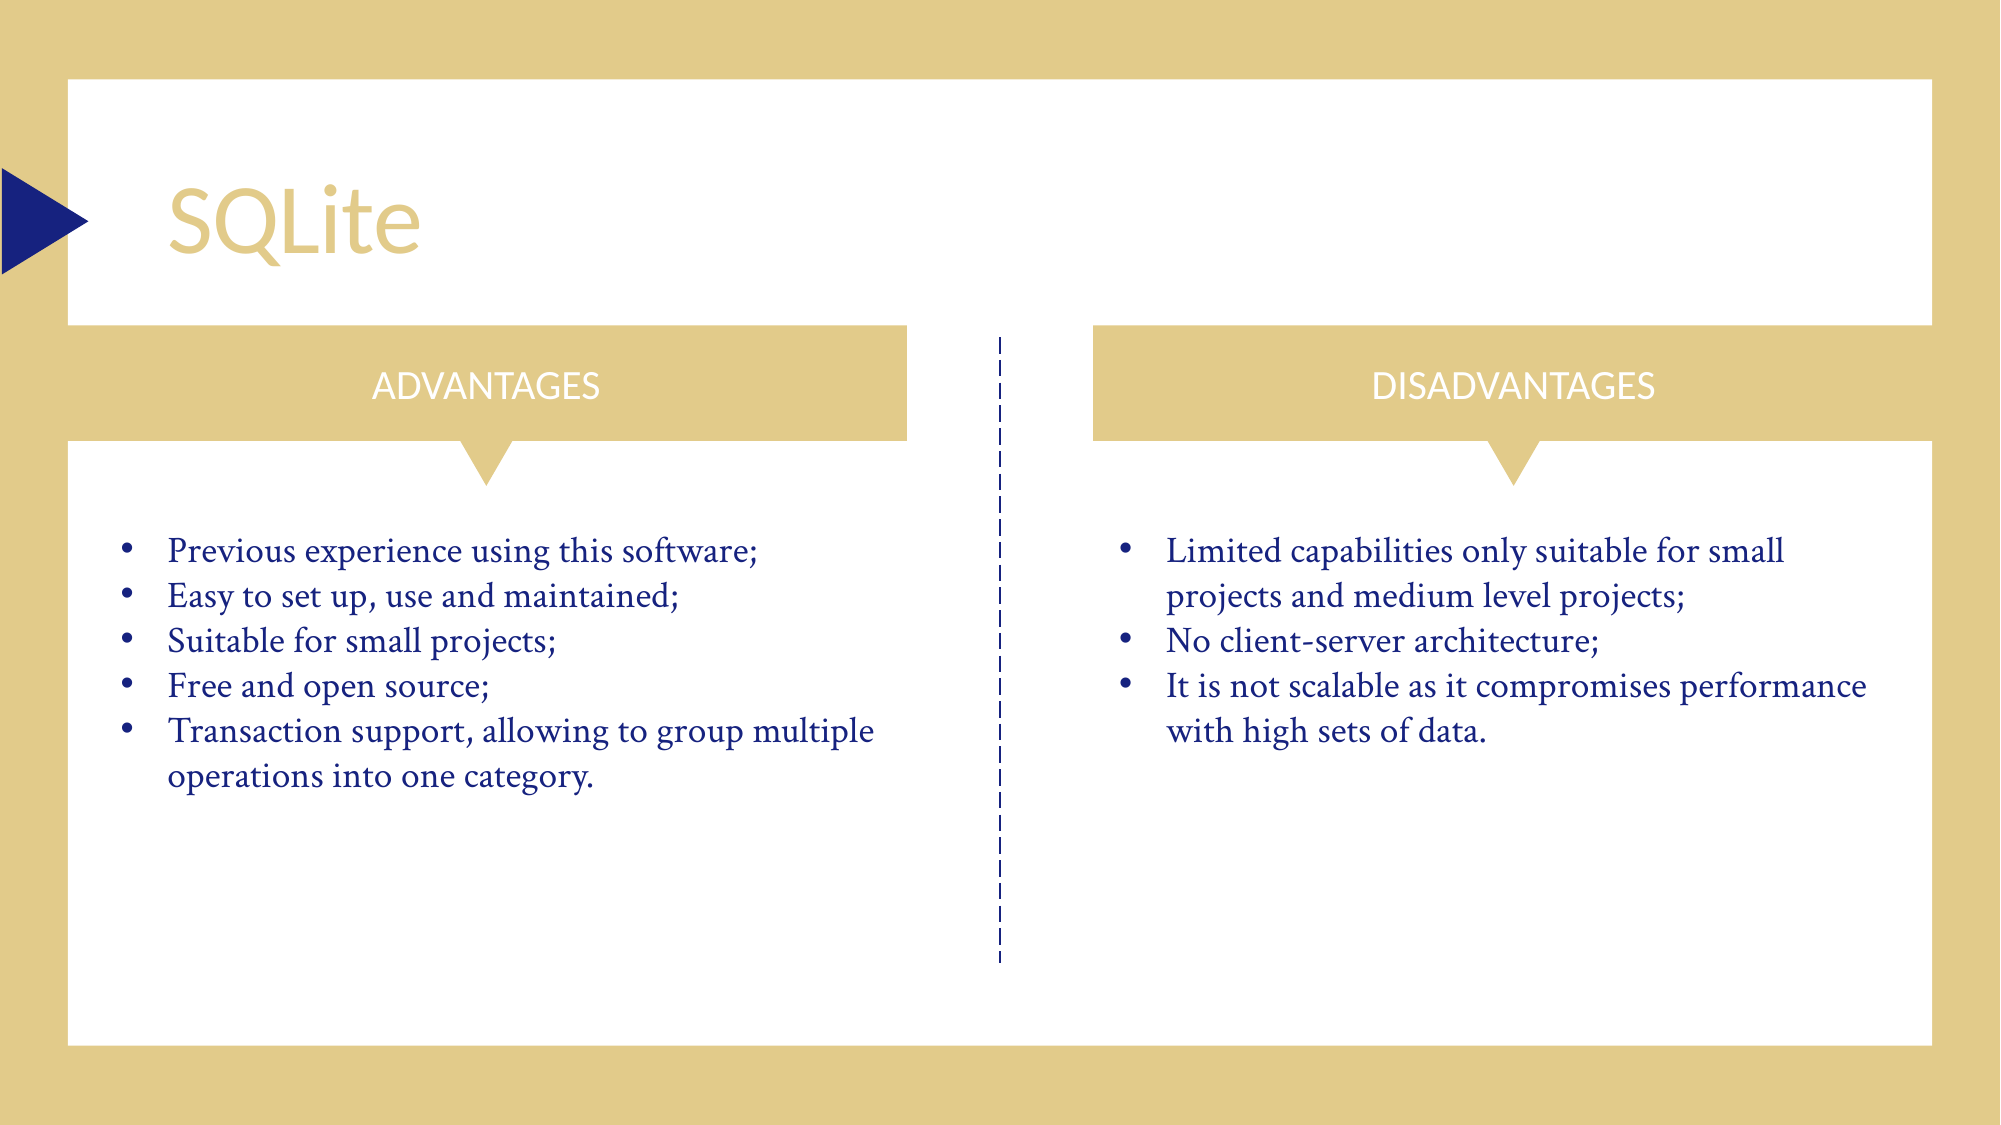

# SQLite
Advantages
Disadvantages
Limited capabilities only suitable for small projects and medium level projects;
No client-server architecture;
It is not scalable as it compromises performance with high sets of data.
Previous experience using this software;
Easy to set up, use and maintained;
Suitable for small projects;
Free and open source;
Transaction support, allowing to group multiple operations into one category.